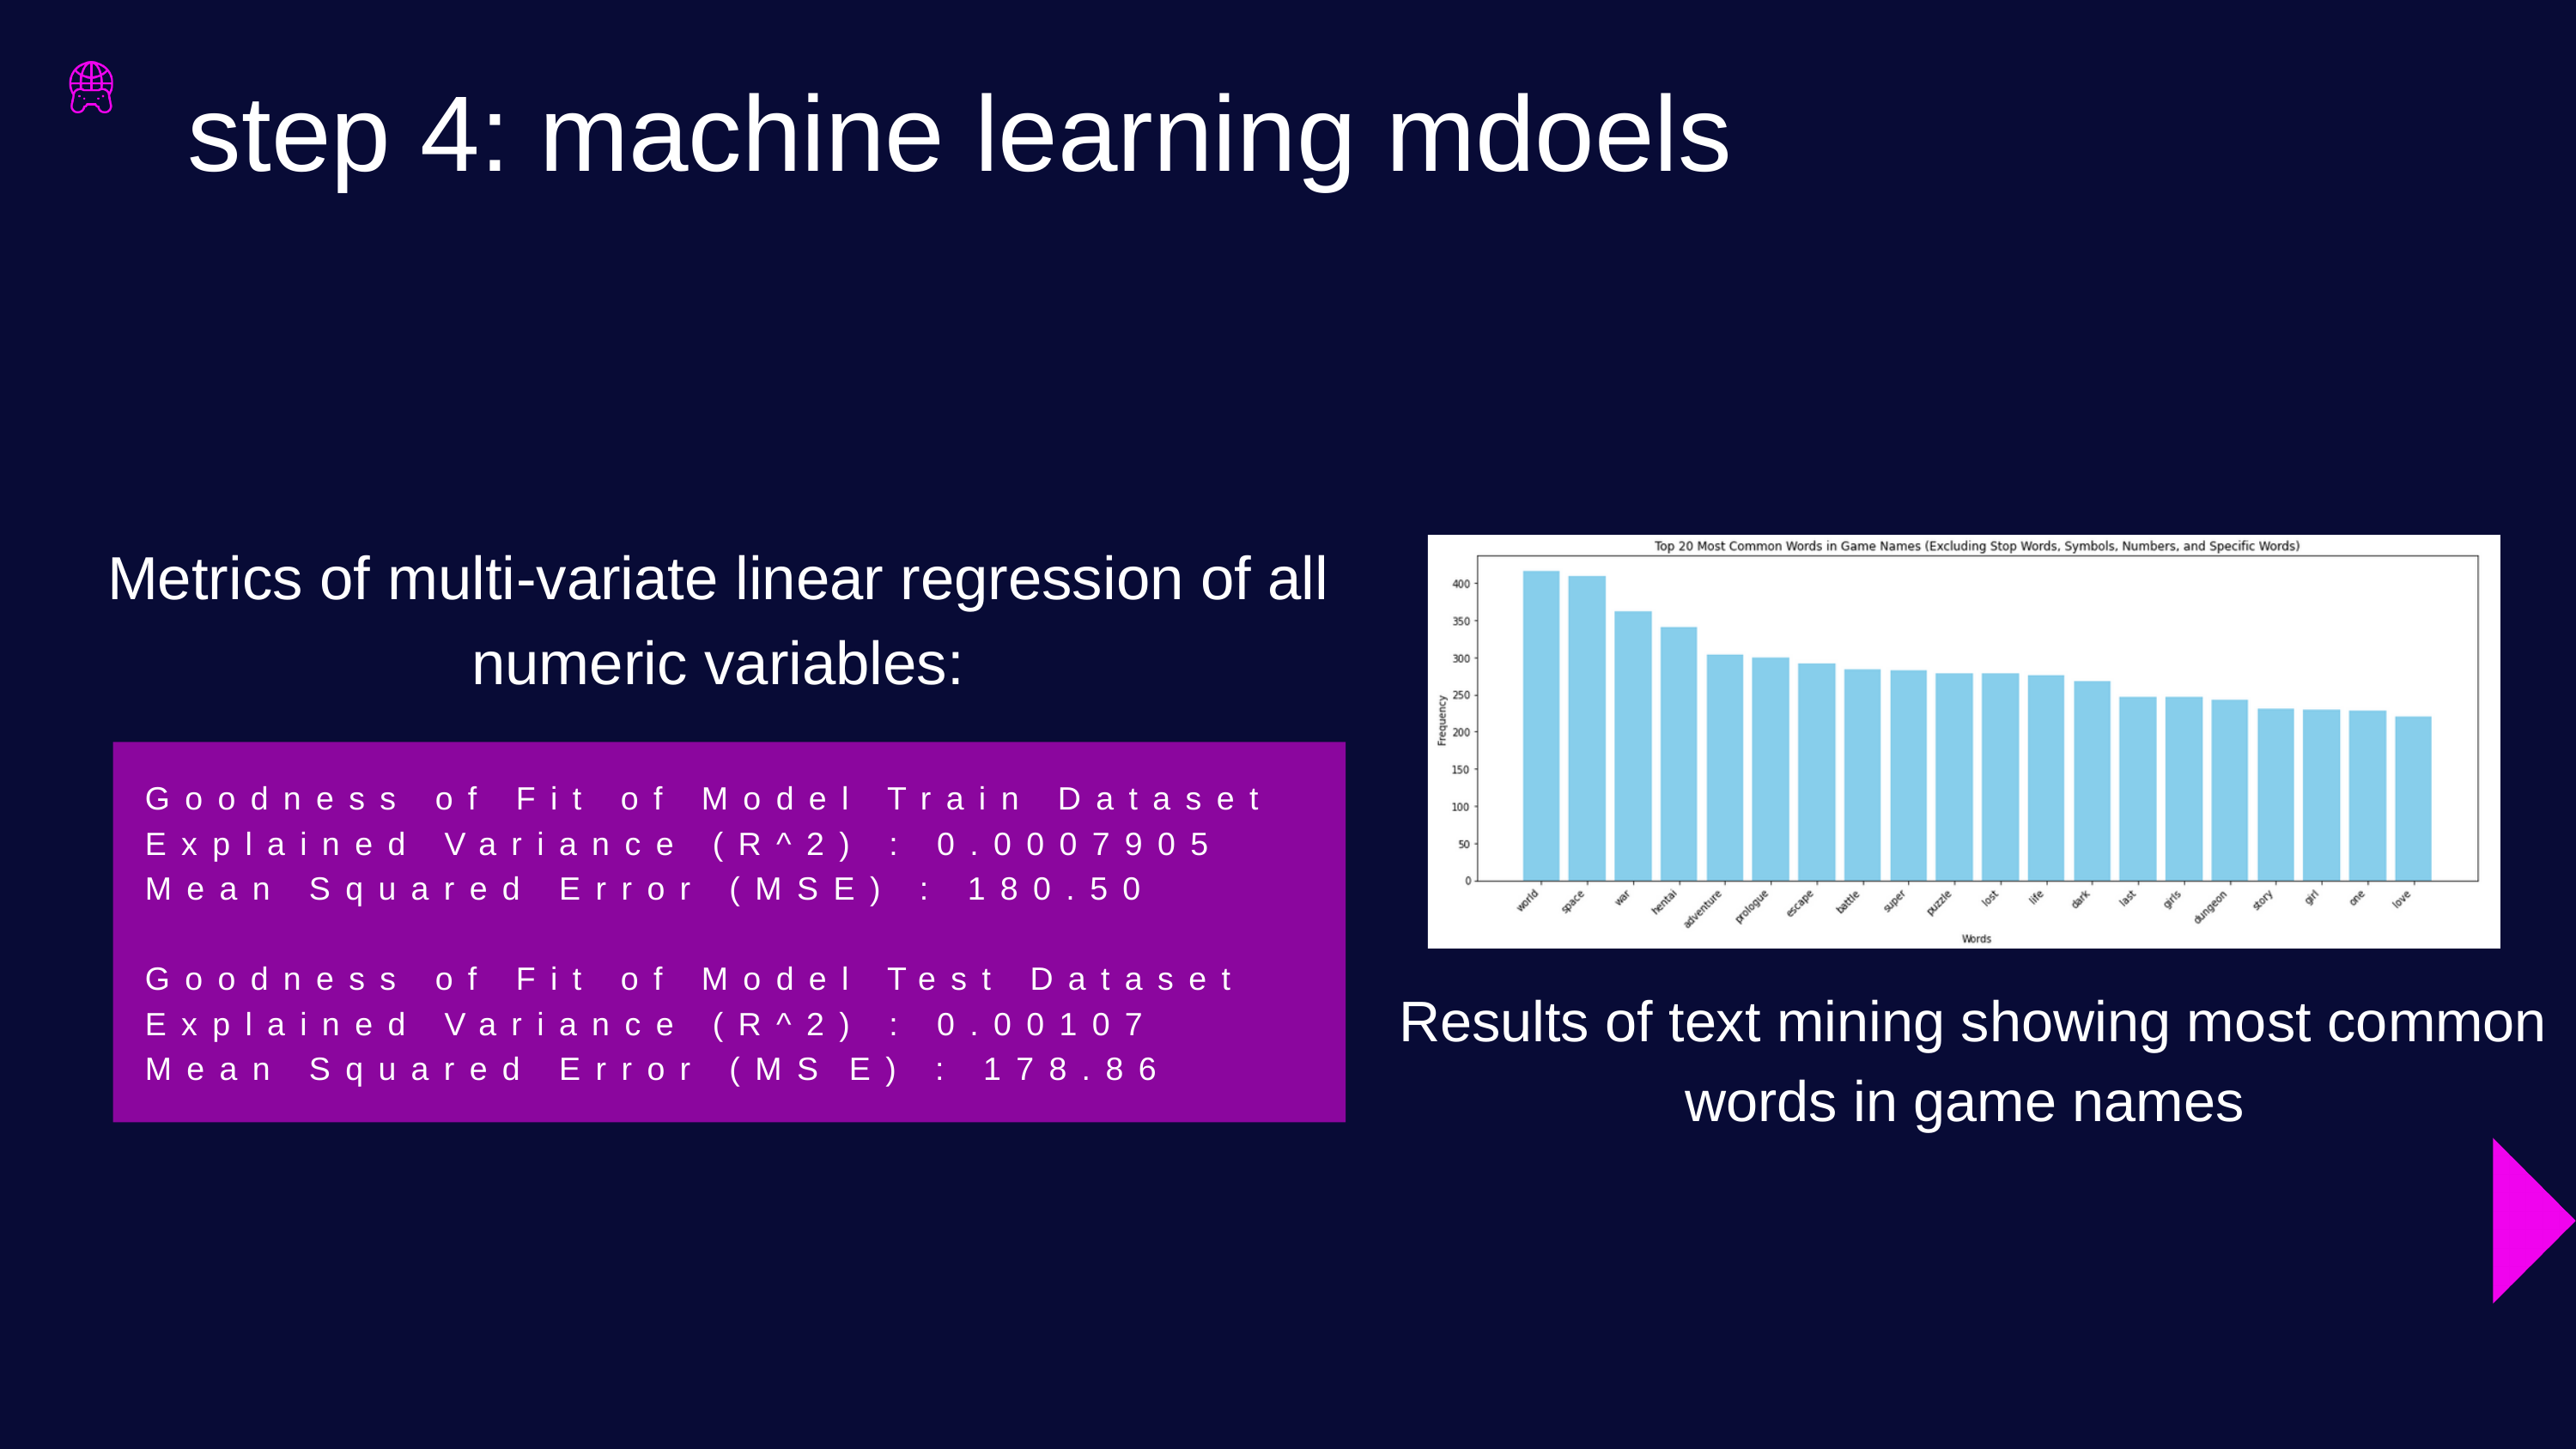

step 4: machine learning mdoels

Metrics of multi﻿-variate linear regression of all numeric variables:

Goodness of Fit of Model Train Dataset Explained Variance (R^2) : 0.0007905 Mean Squared Error (MSE) : 180.50

Goodness of Fit of Model Test Dataset Explained Variance (R^2) : 0.00107
Mean Squared Error (MS﻿E) : 178.86

Results of text mining showing mo﻿st common words in game names